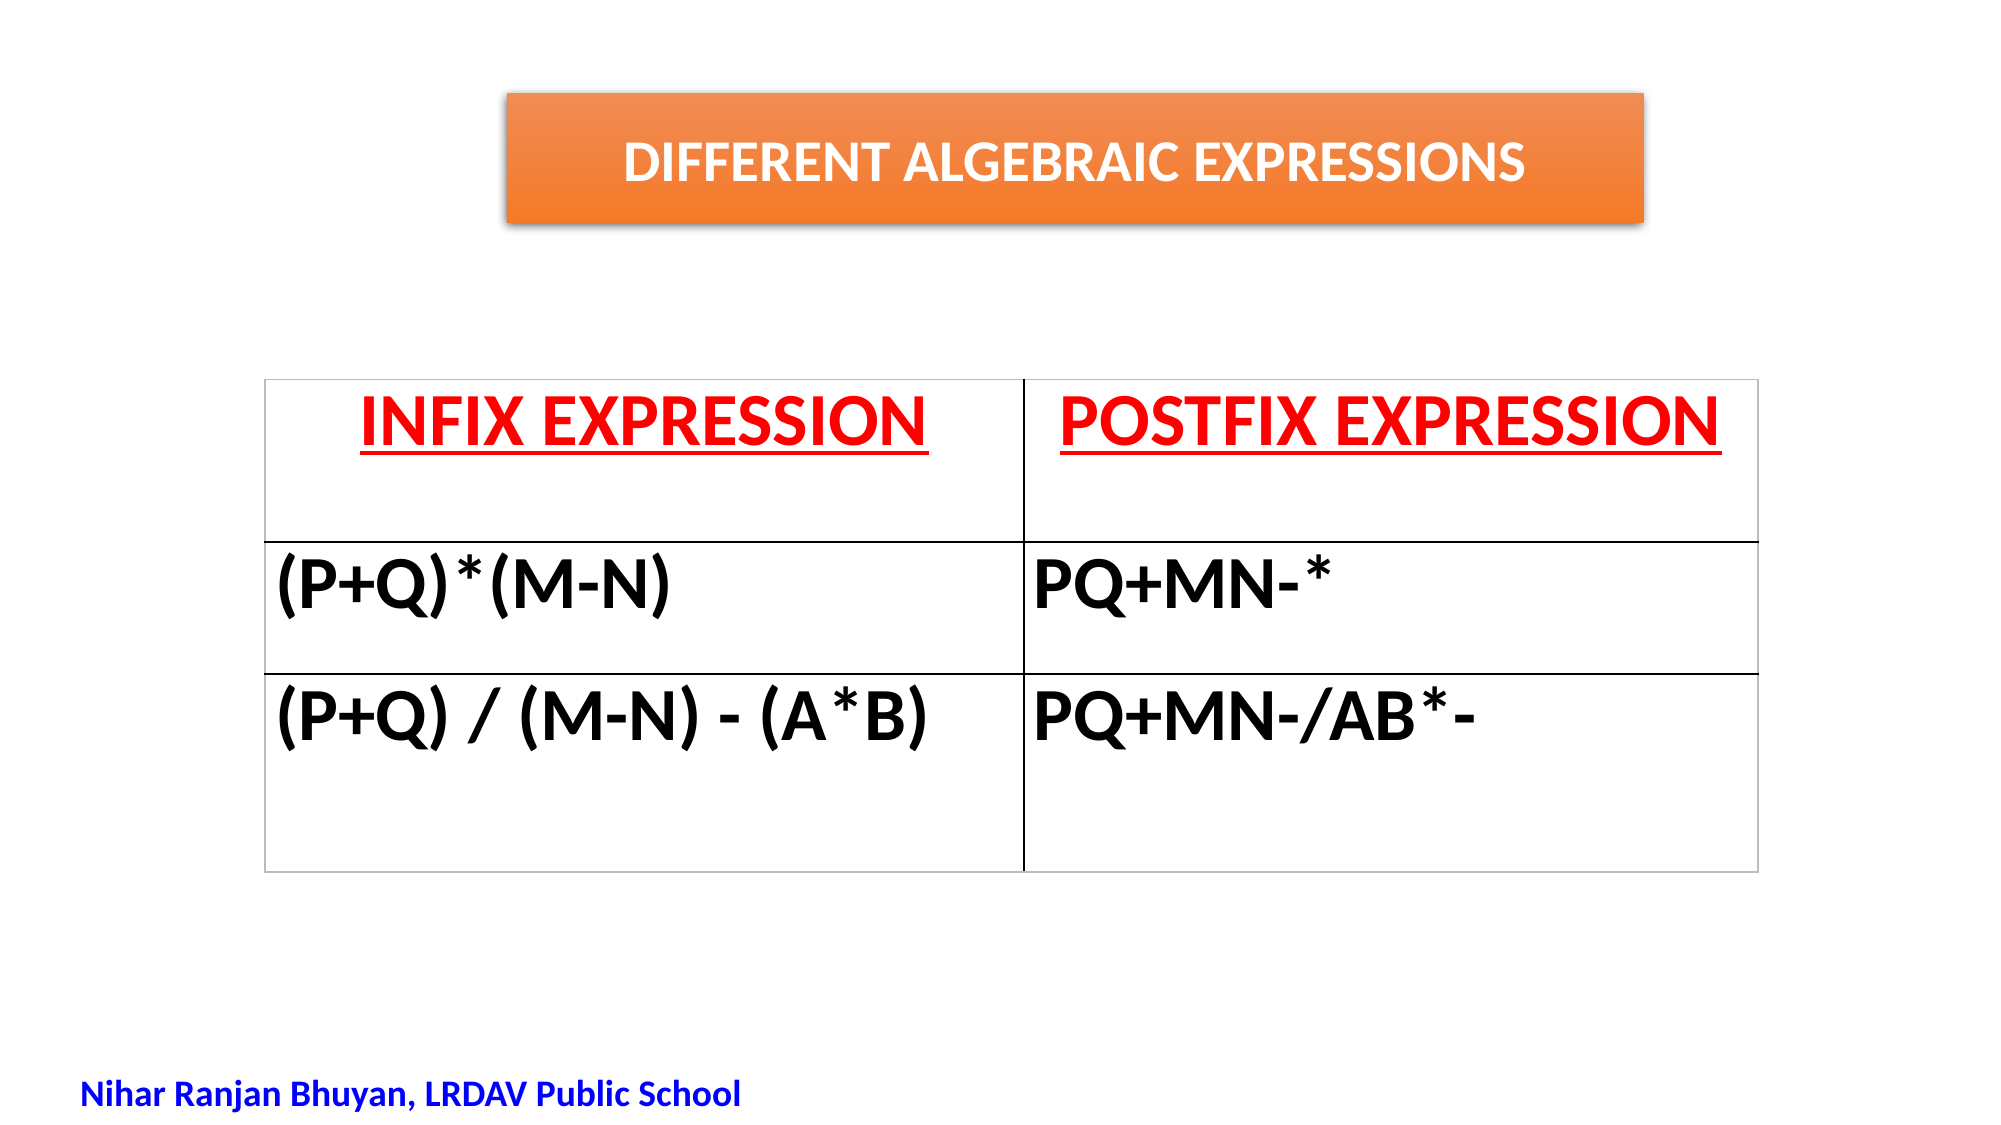

DIFFERENT ALGEBRAIC EXPRESSIONS
| INFIX EXPRESSION | POSTFIX EXPRESSION |
| --- | --- |
| (P+Q)\*(M-N) | PQ+MN-\* |
| (P+Q) / (M-N) - (A\*B) | PQ+MN-/AB\*- |
Nihar Ranjan Bhuyan, LRDAV Public School